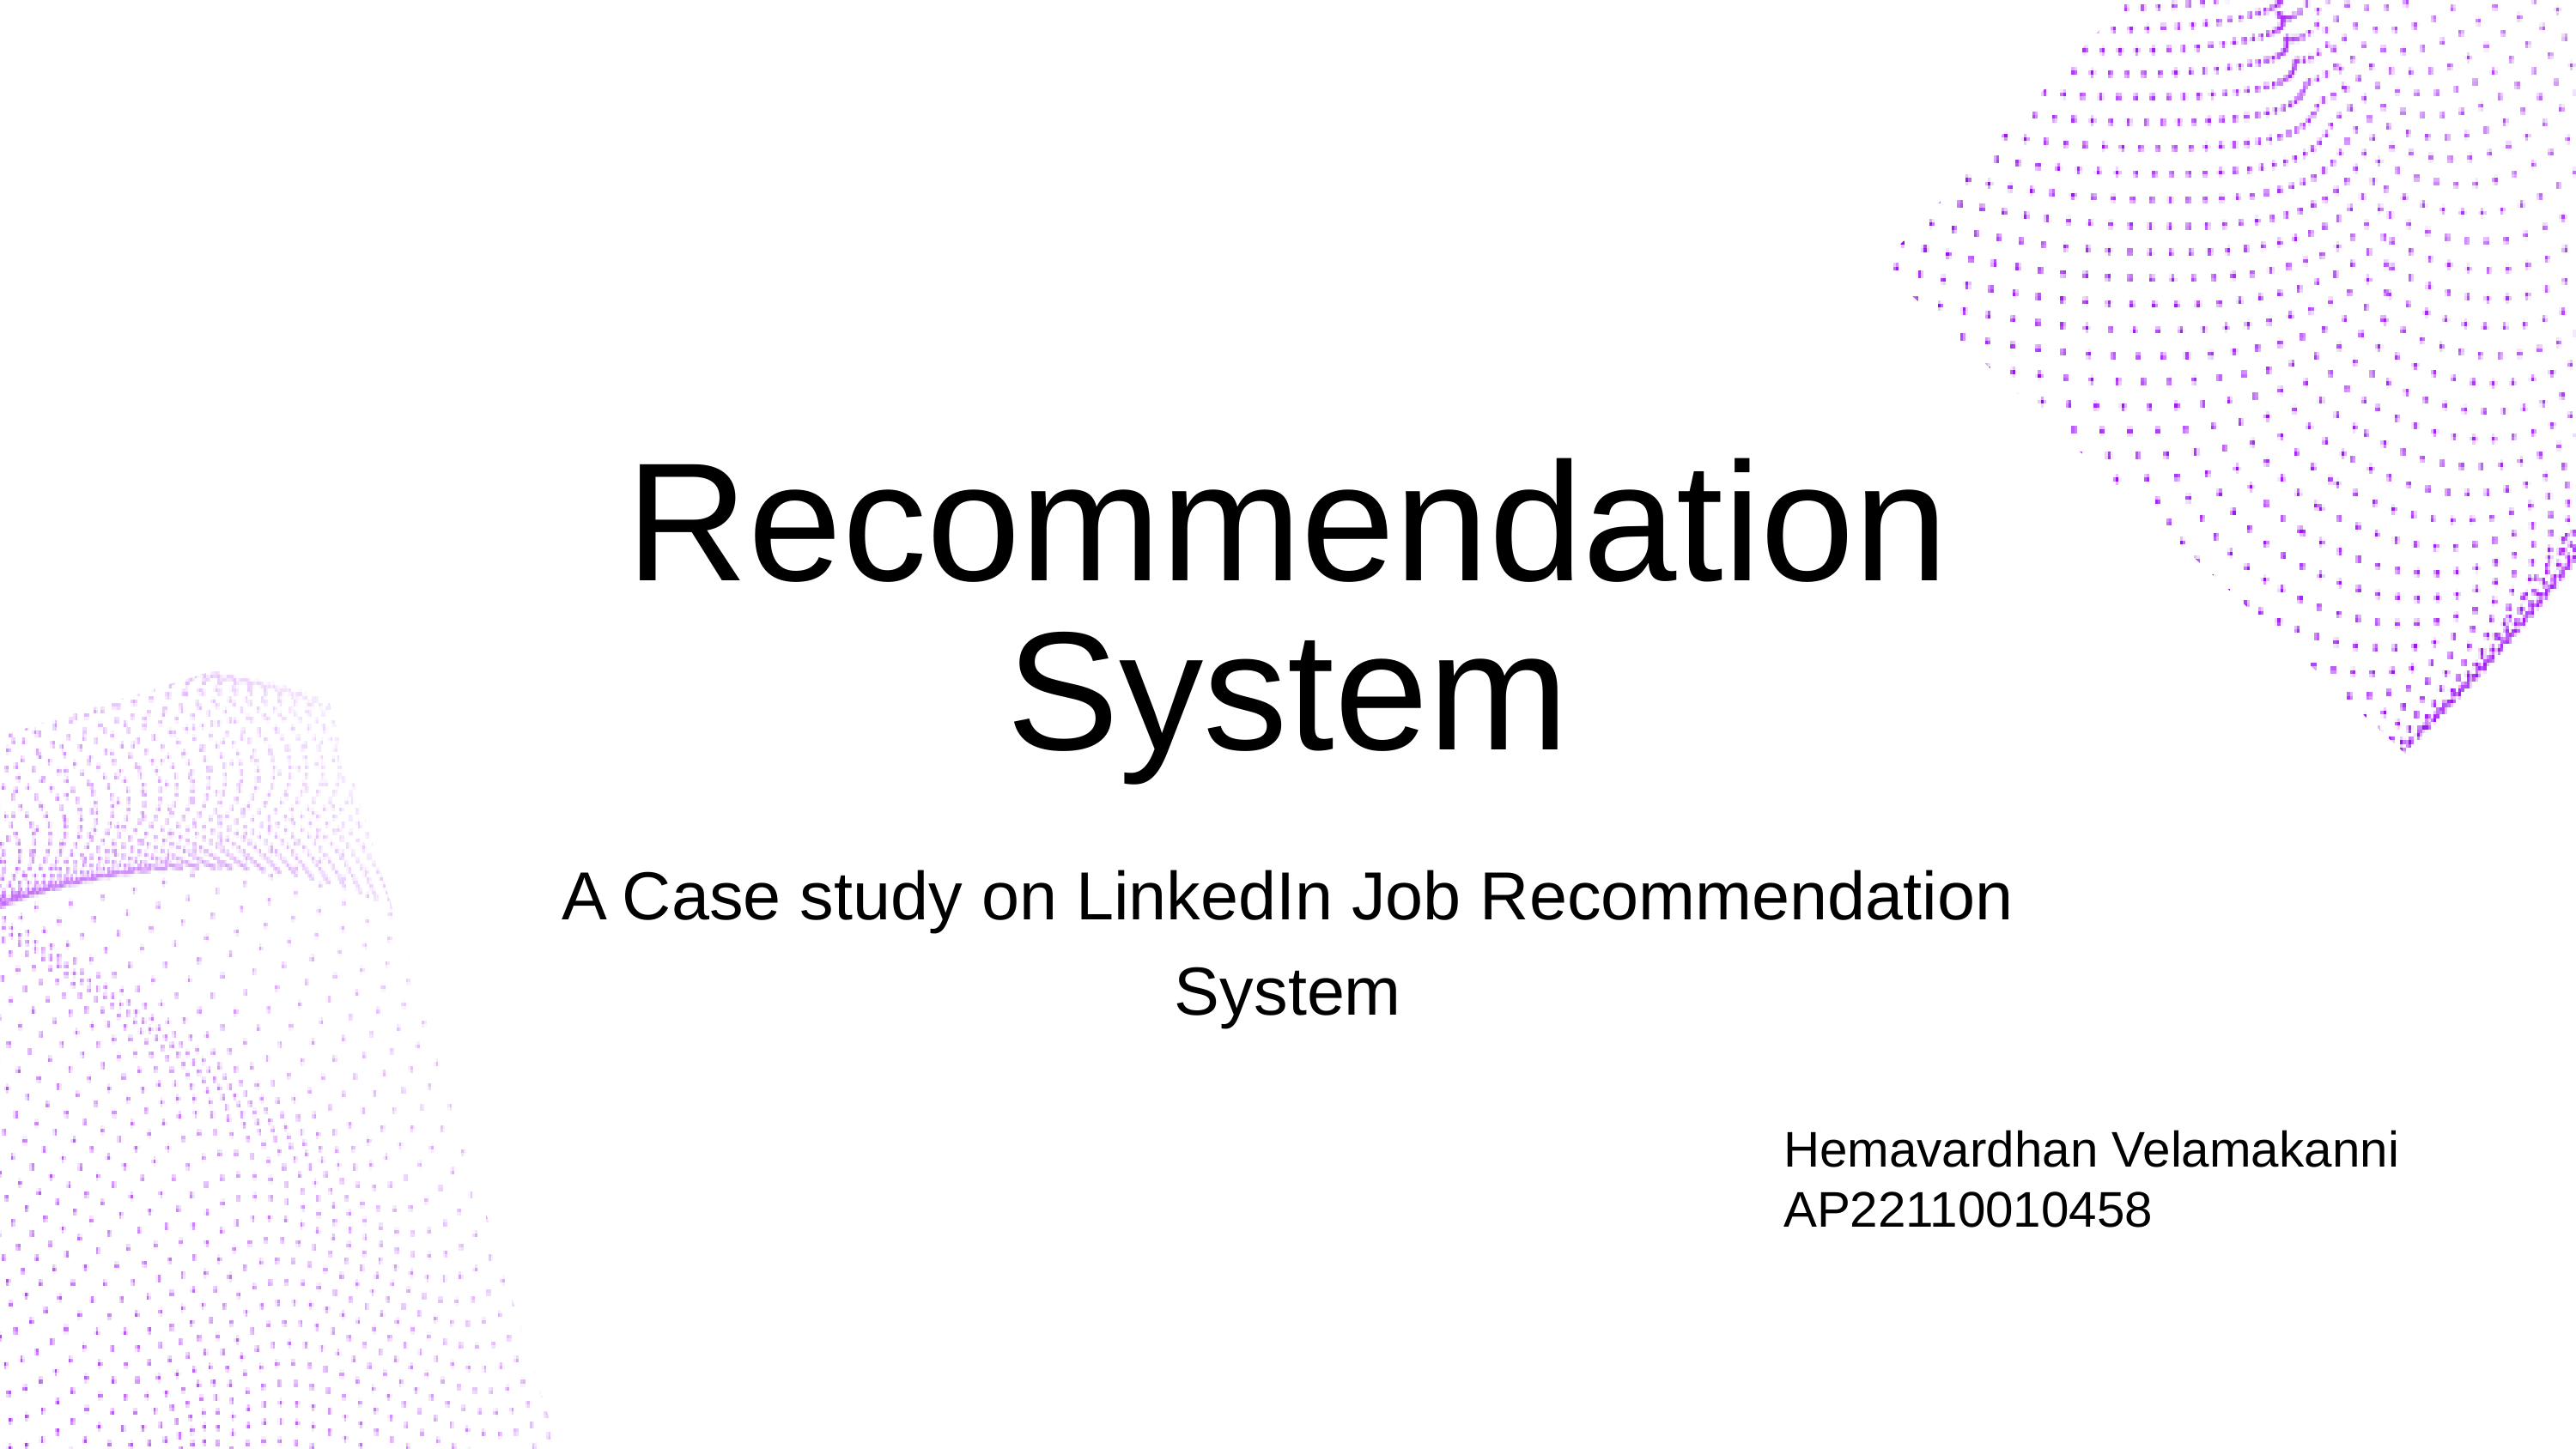

Recommendation System
A Case study on LinkedIn Job Recommendation System

Hemavardhan Velamakanni
AP22110010458